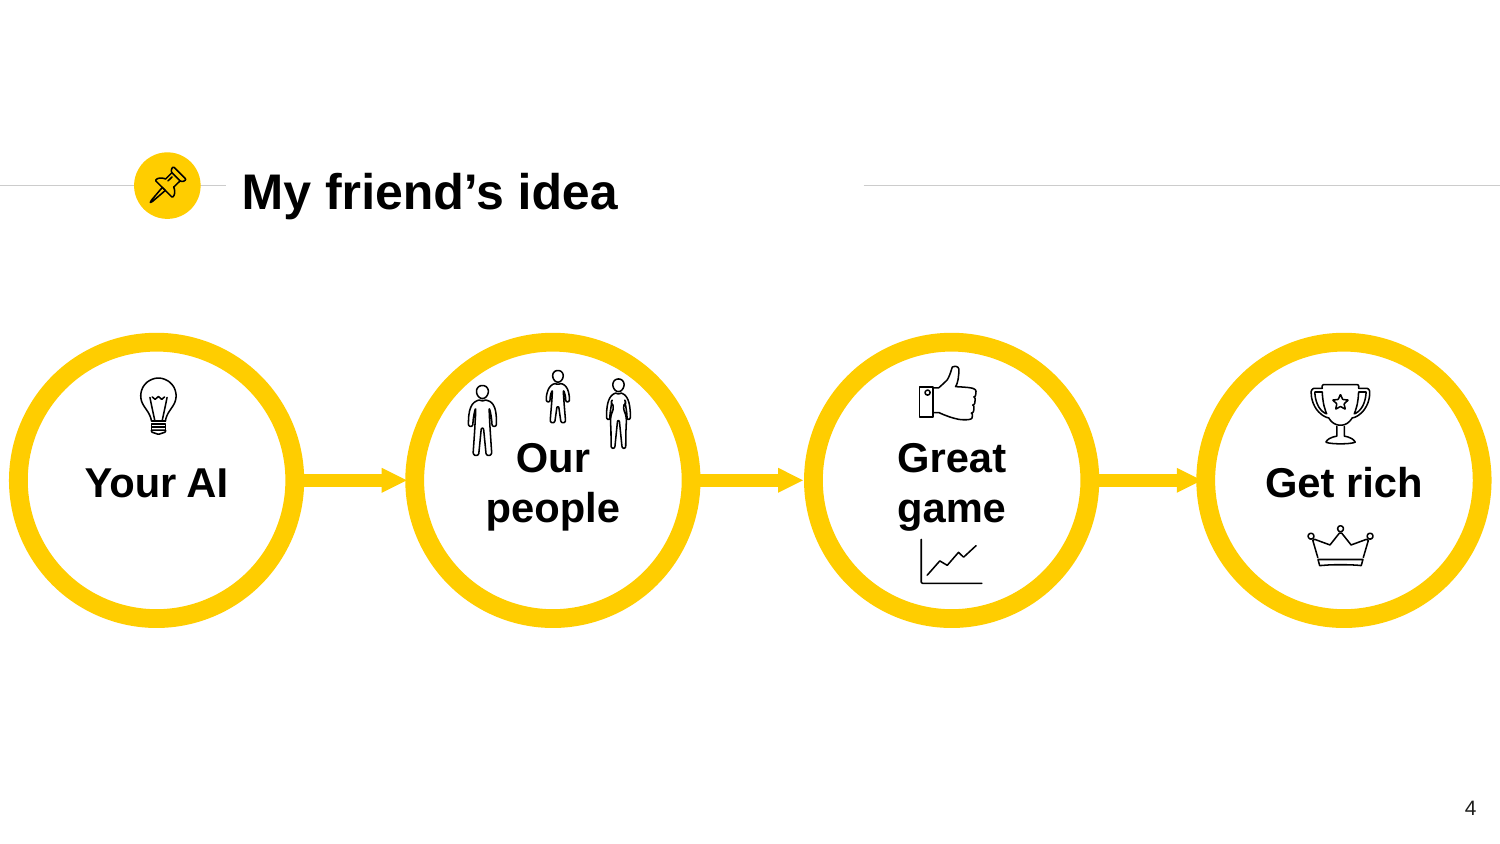

# My friend’s idea

Your AI
Our people
Great game
Get rich

4